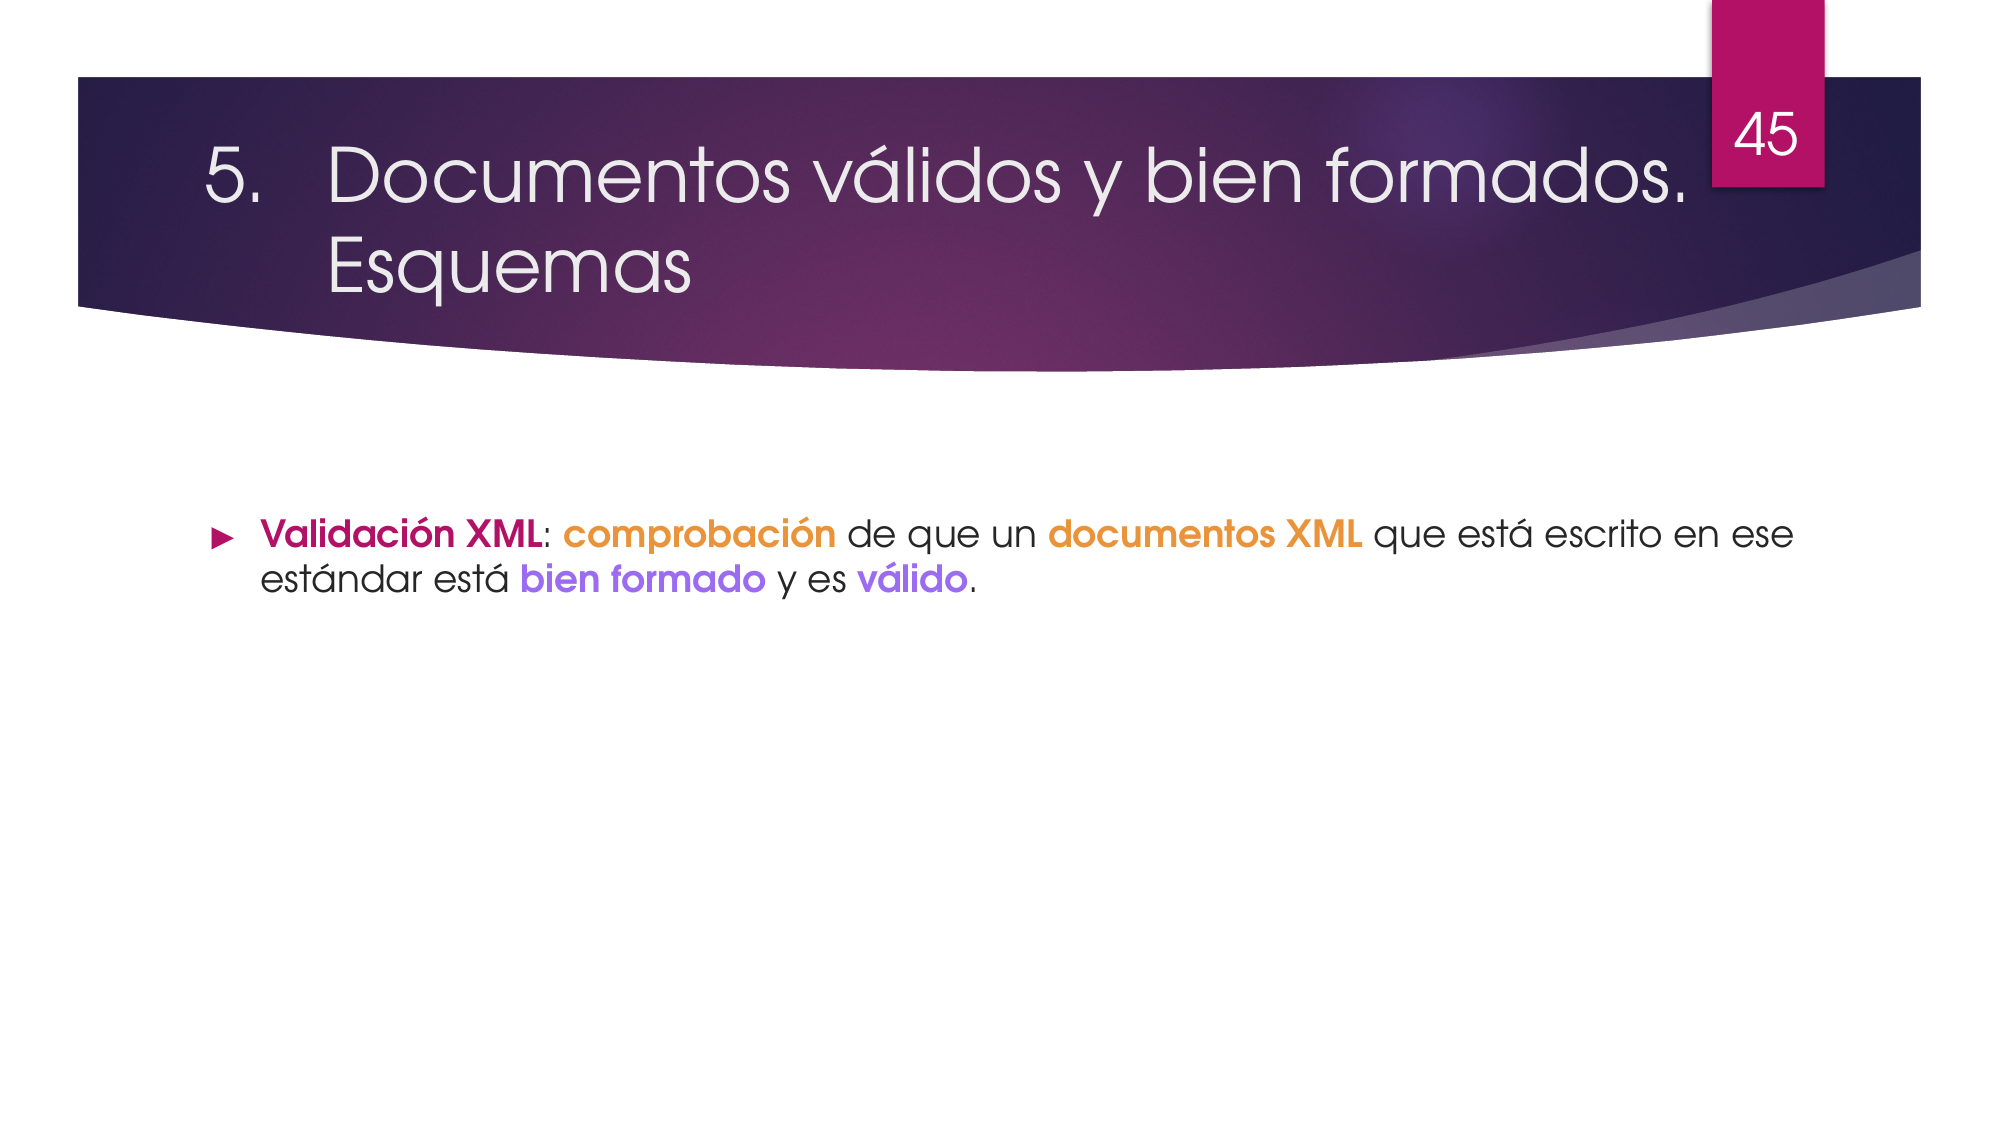

45
# Documentos válidos y bien formados. Esquemas
Validación XML: comprobación de que un documentos XML que está escrito en ese estándar está bien formado y es válido.